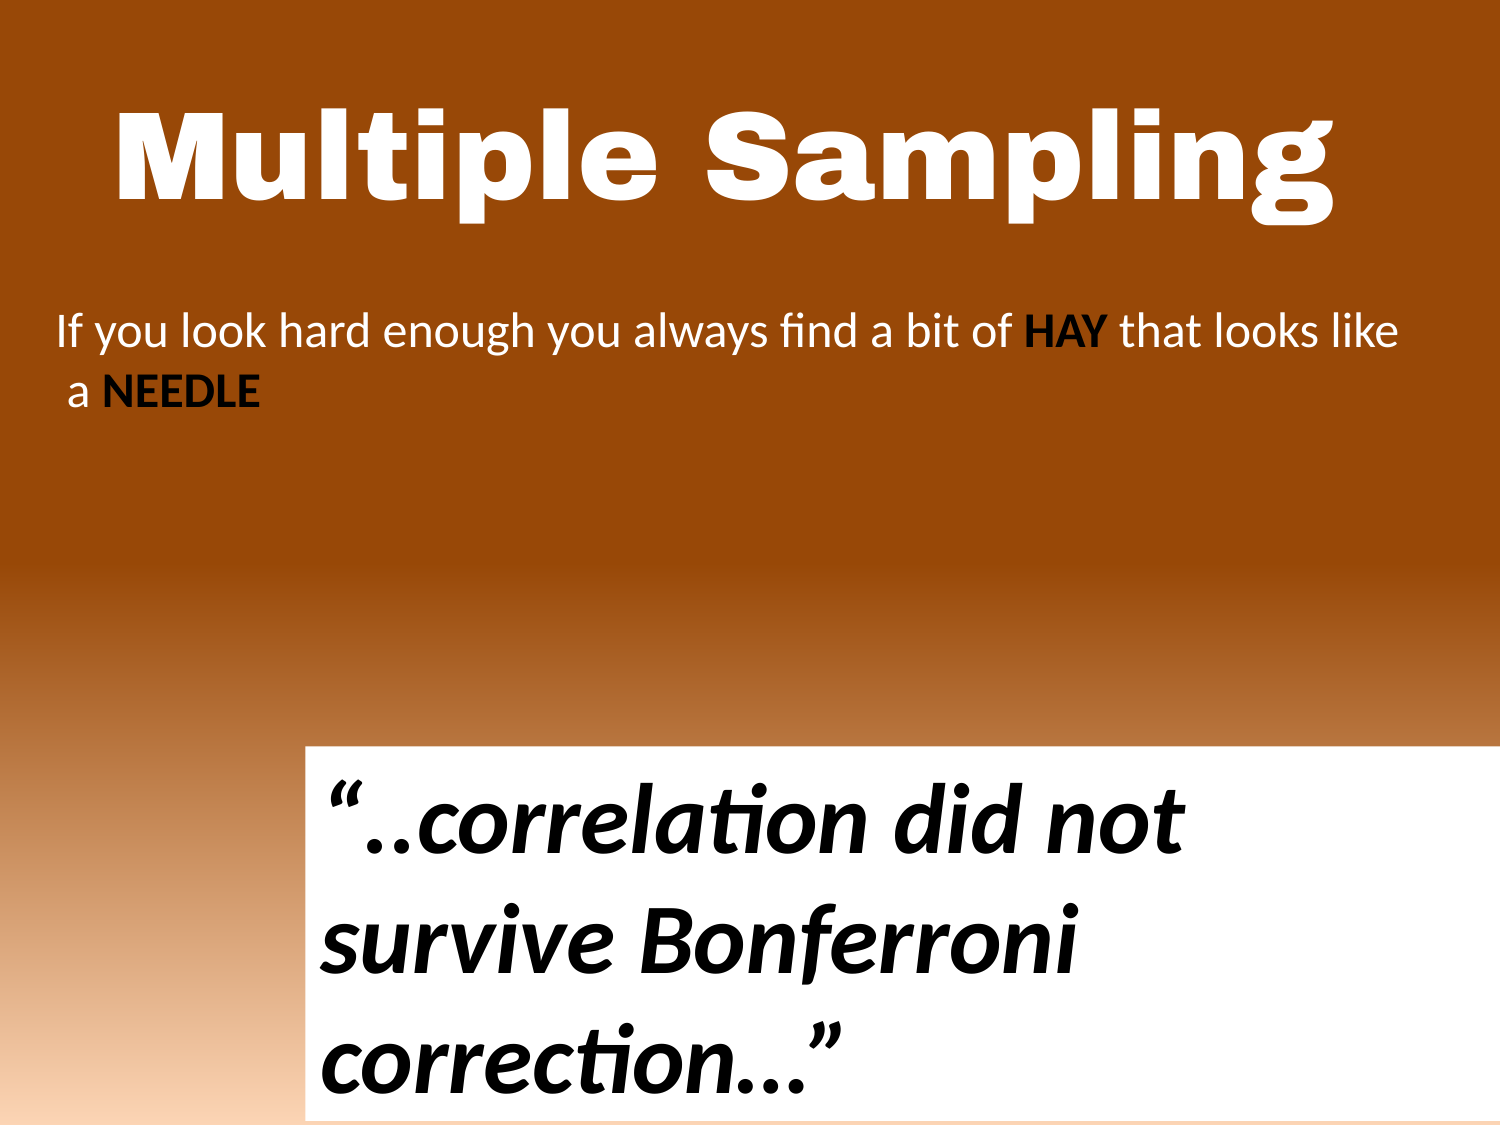

Multiple Sampling
If you look hard enough you always find a bit of HAY that looks like  a NEEDLE
“..correlation did not survive Bonferroni correction…”